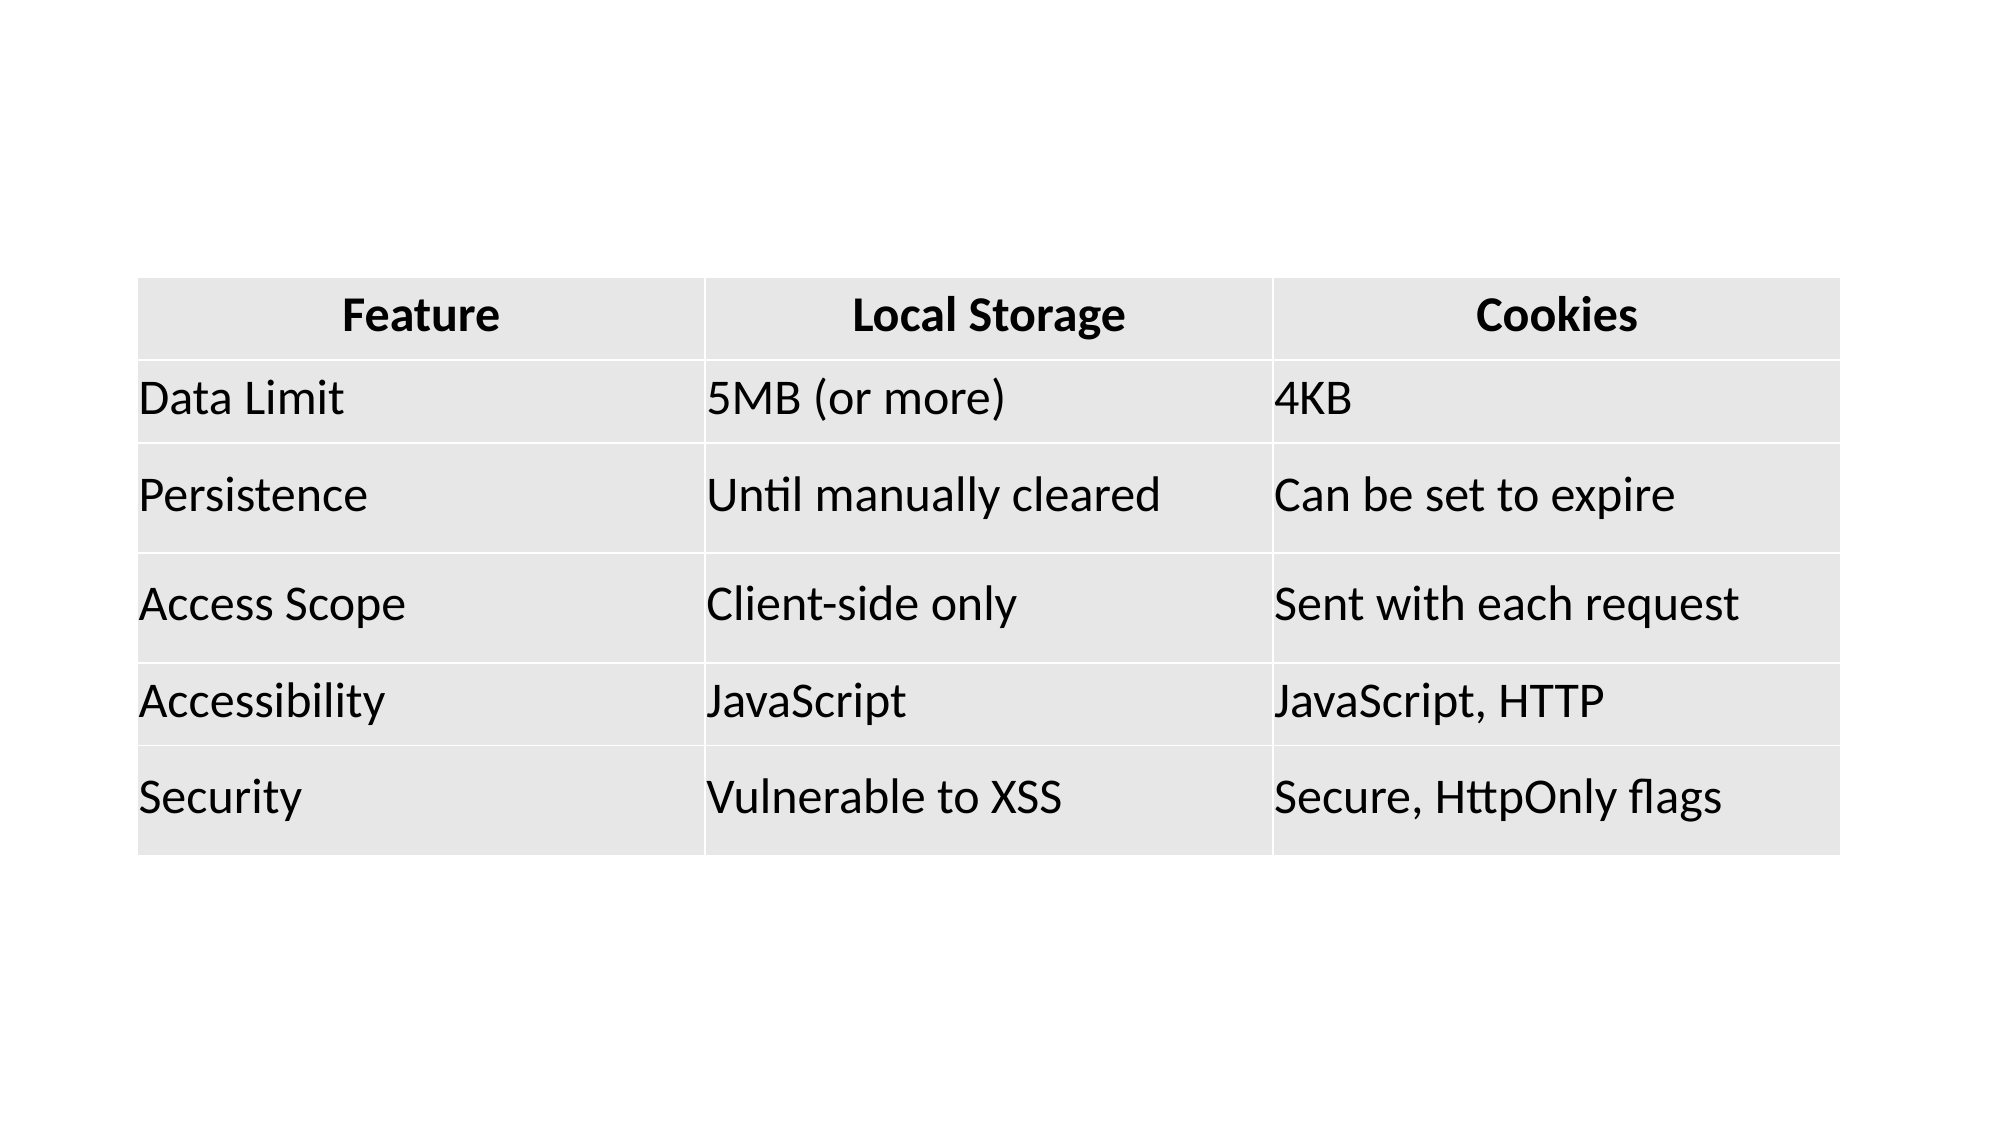

| Feature | Local Storage | Cookies |
| --- | --- | --- |
| Data Limit | 5MB (or more) | 4KB |
| Persistence | Until manually cleared | Can be set to expire |
| Access Scope | Client-side only | Sent with each request |
| Accessibility | JavaScript | JavaScript, HTTP |
| Security | Vulnerable to XSS | Secure, HttpOnly flags |